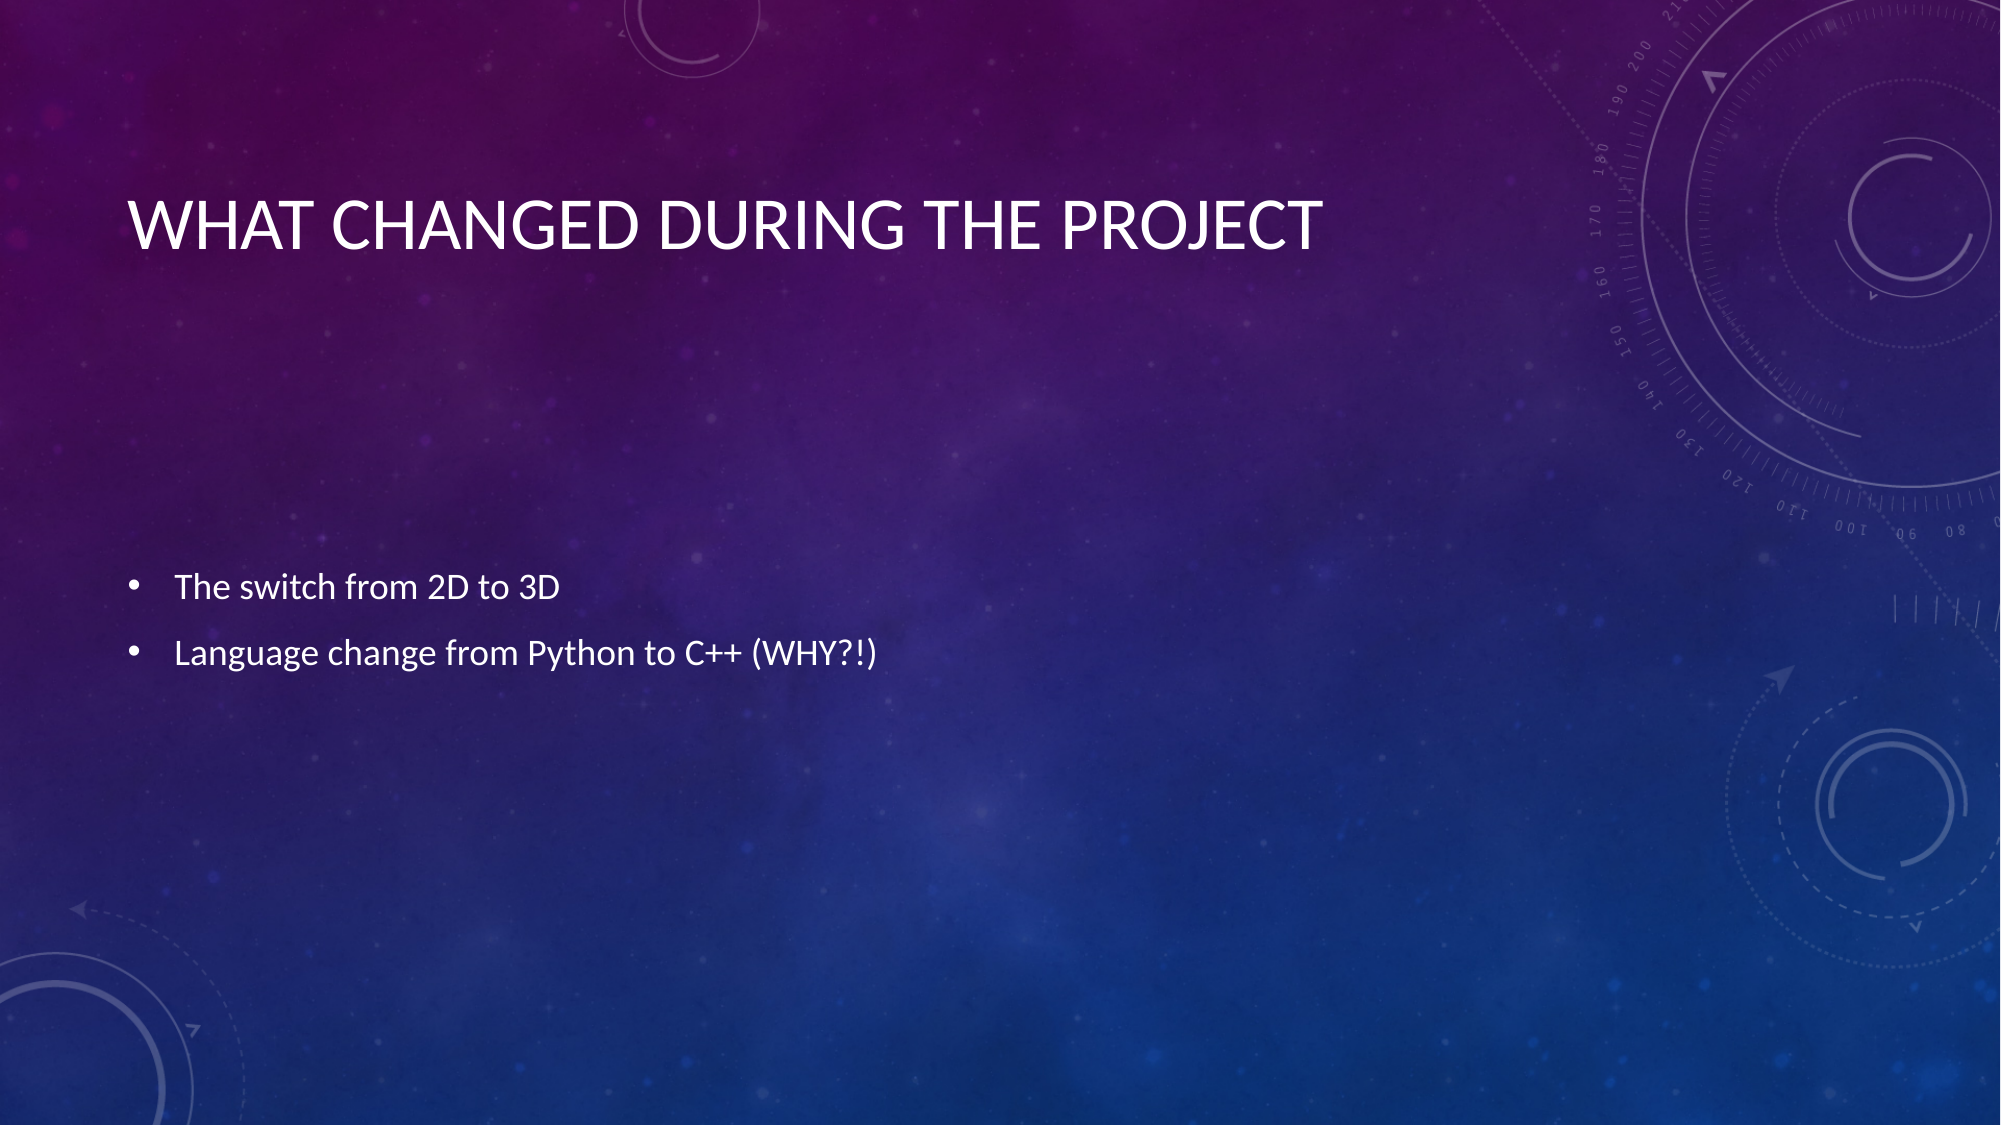

# What changed during the project
The switch from 2D to 3D
Language change from Python to C++ (WHY?!)